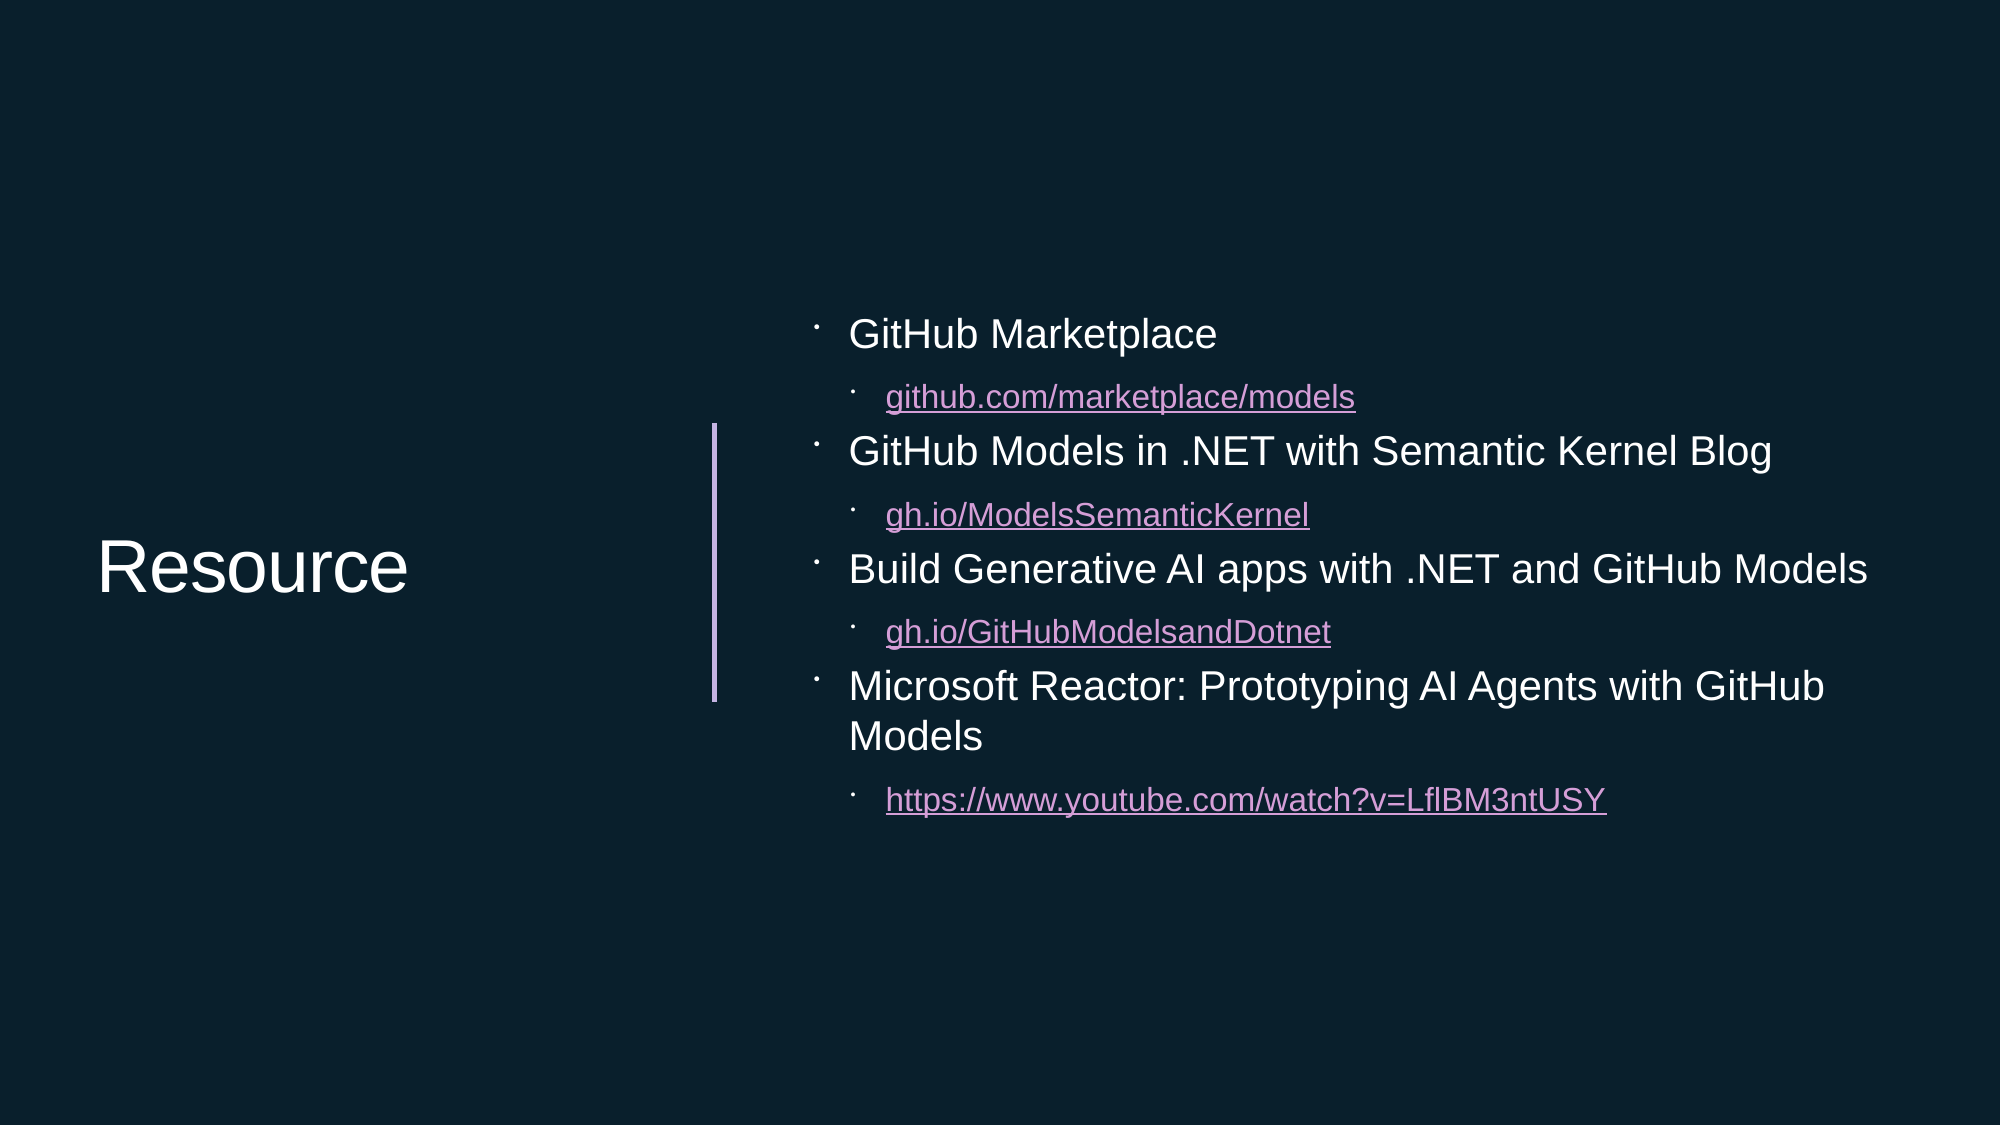

GitHub Marketplace
github.com/marketplace/models
GitHub Models in .NET with Semantic Kernel Blog
gh.io/ModelsSemanticKernel
Build Generative AI apps with .NET and GitHub Models
gh.io/GitHubModelsandDotnet
Microsoft Reactor: Prototyping AI Agents with GitHub Models
https://www.youtube.com/watch?v=LflBM3ntUSY
# Resource